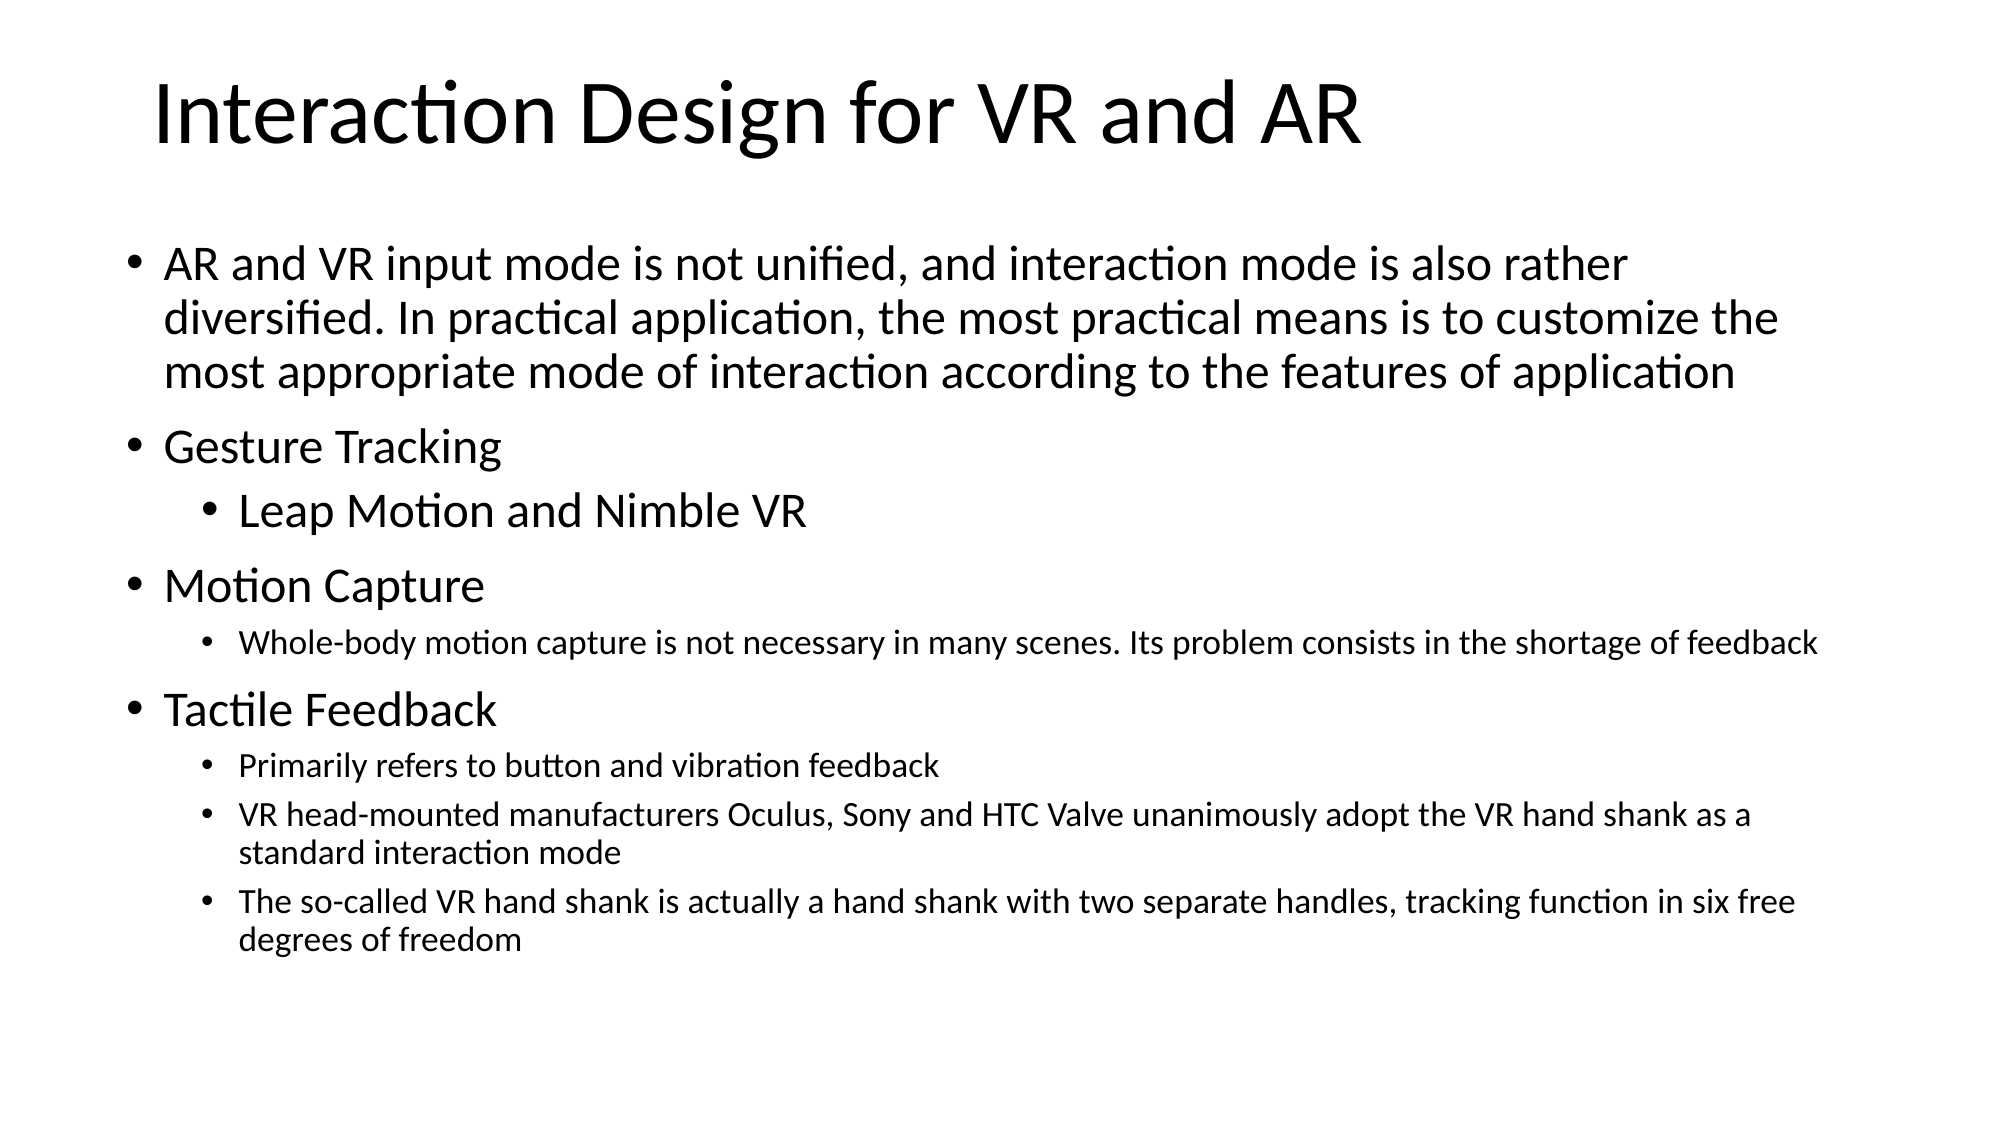

# Interaction Design for VR and AR
AR and VR input mode is not unified, and interaction mode is also rather diversified. In practical application, the most practical means is to customize the most appropriate mode of interaction according to the features of application
Gesture Tracking
Leap Motion and Nimble VR
Motion Capture
Whole-body motion capture is not necessary in many scenes. Its problem consists in the shortage of feedback
Tactile Feedback
Primarily refers to button and vibration feedback
VR head-mounted manufacturers Oculus, Sony and HTC Valve unanimously adopt the VR hand shank as a standard interaction mode
The so-called VR hand shank is actually a hand shank with two separate handles, tracking function in six free degrees of freedom